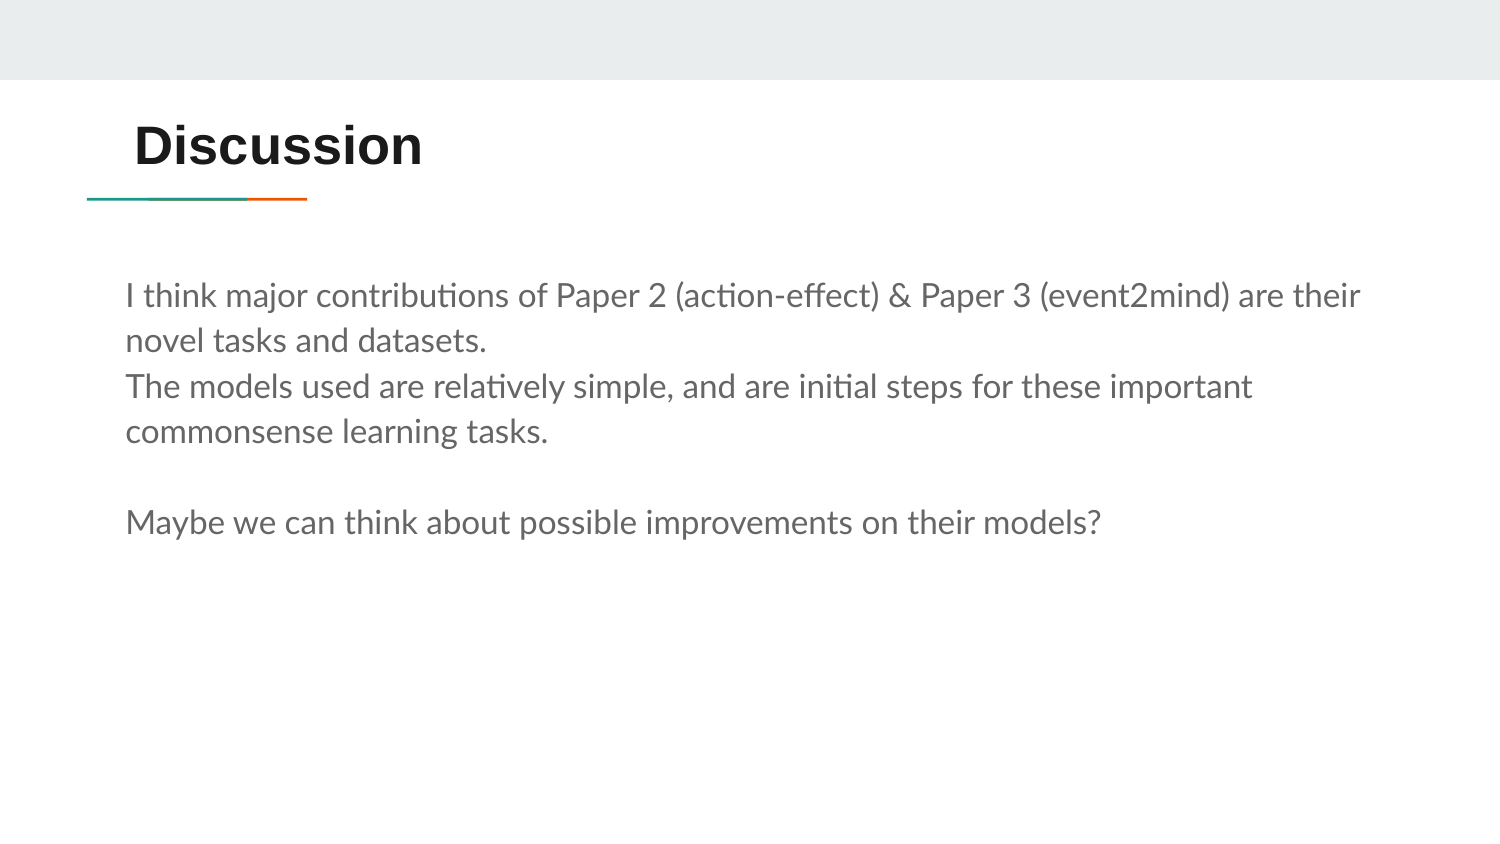

# Discussion
I think major contributions of Paper 2 (action-effect) & Paper 3 (event2mind) are their novel tasks and datasets.
The models used are relatively simple, and are initial steps for these important commonsense learning tasks.

Maybe we can think about possible improvements on their models?